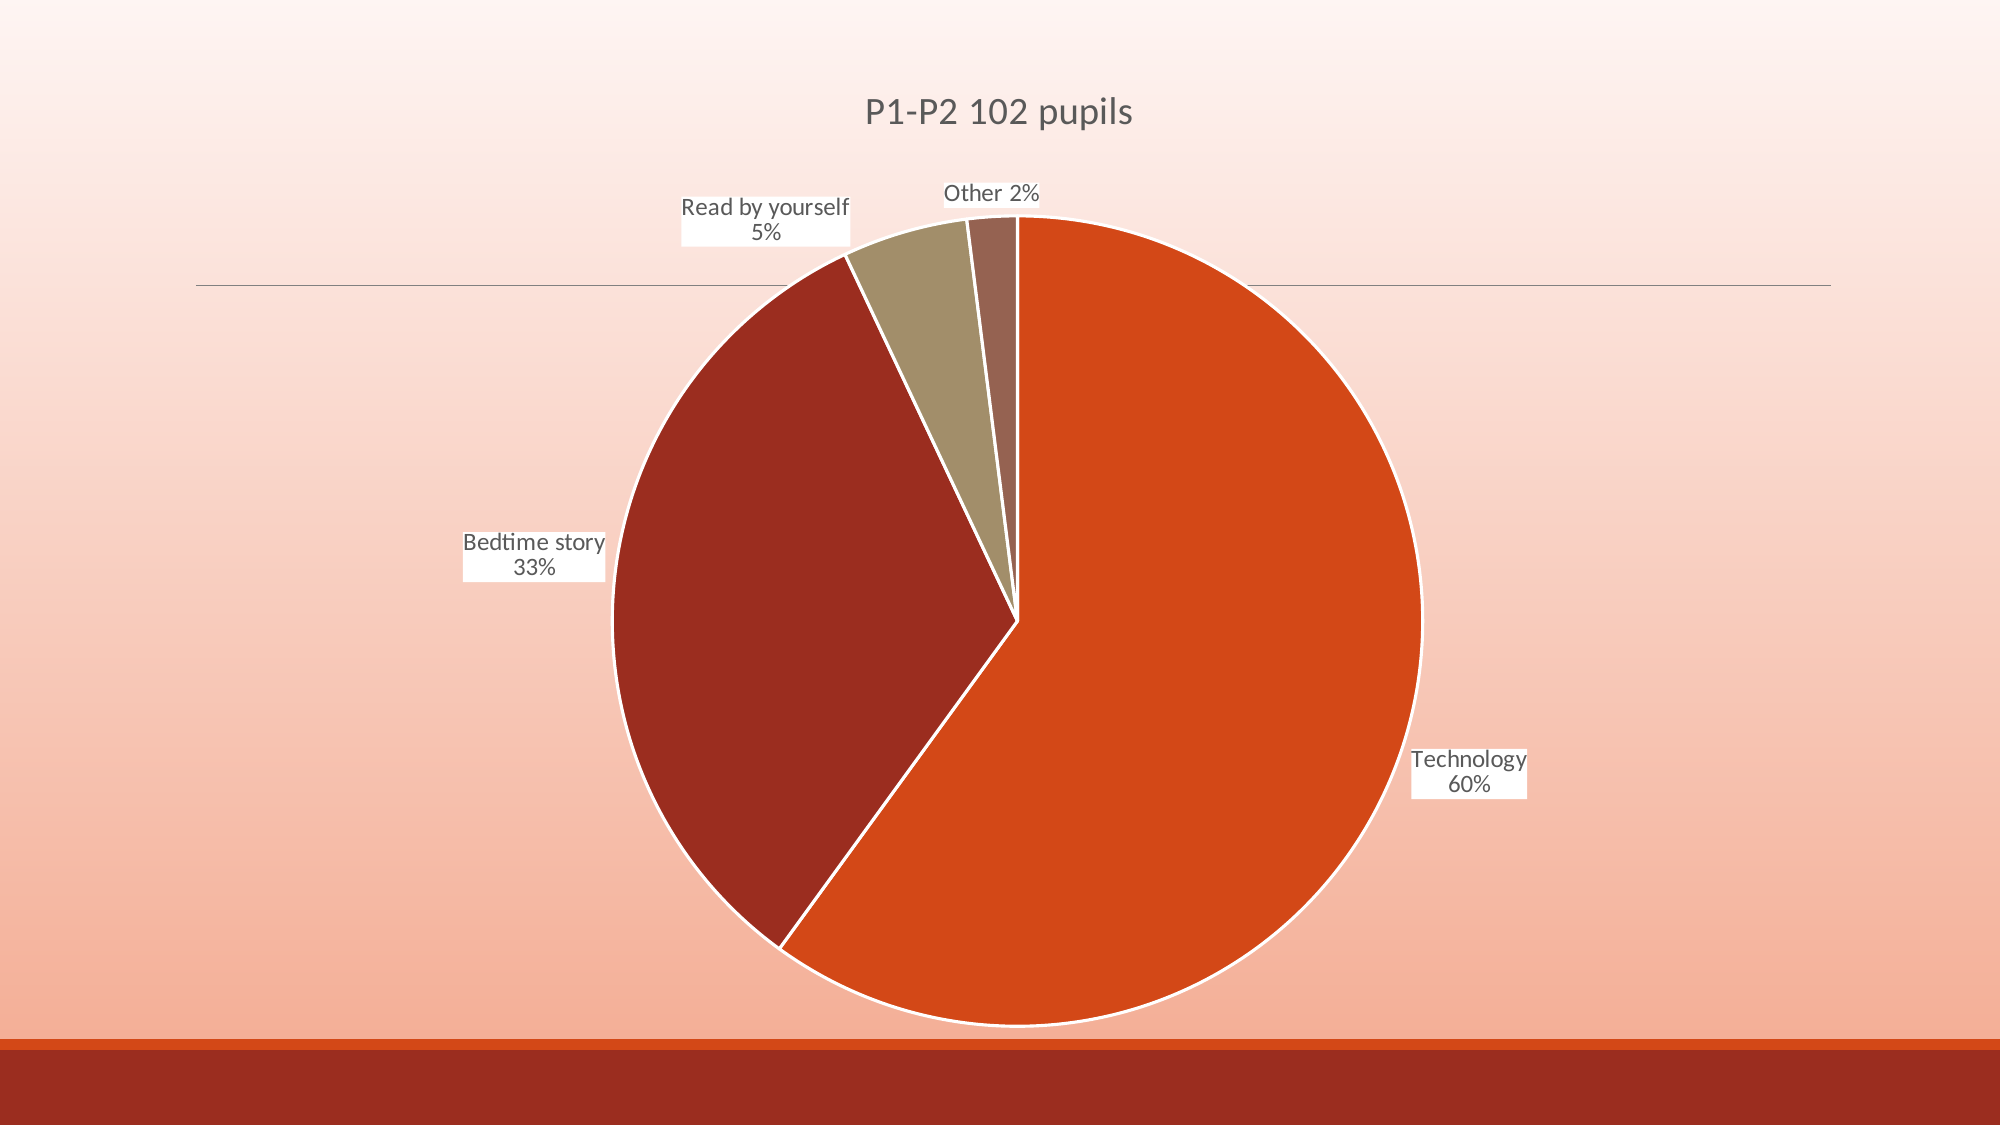

### Chart:

| Category | P1-P2 102 pupils |
|---|---|
| Technology | 0.6 |
| Bedtime story | 0.33 |
| Read by yourself | 0.05 |
| 4th Qtr | 0.02 |